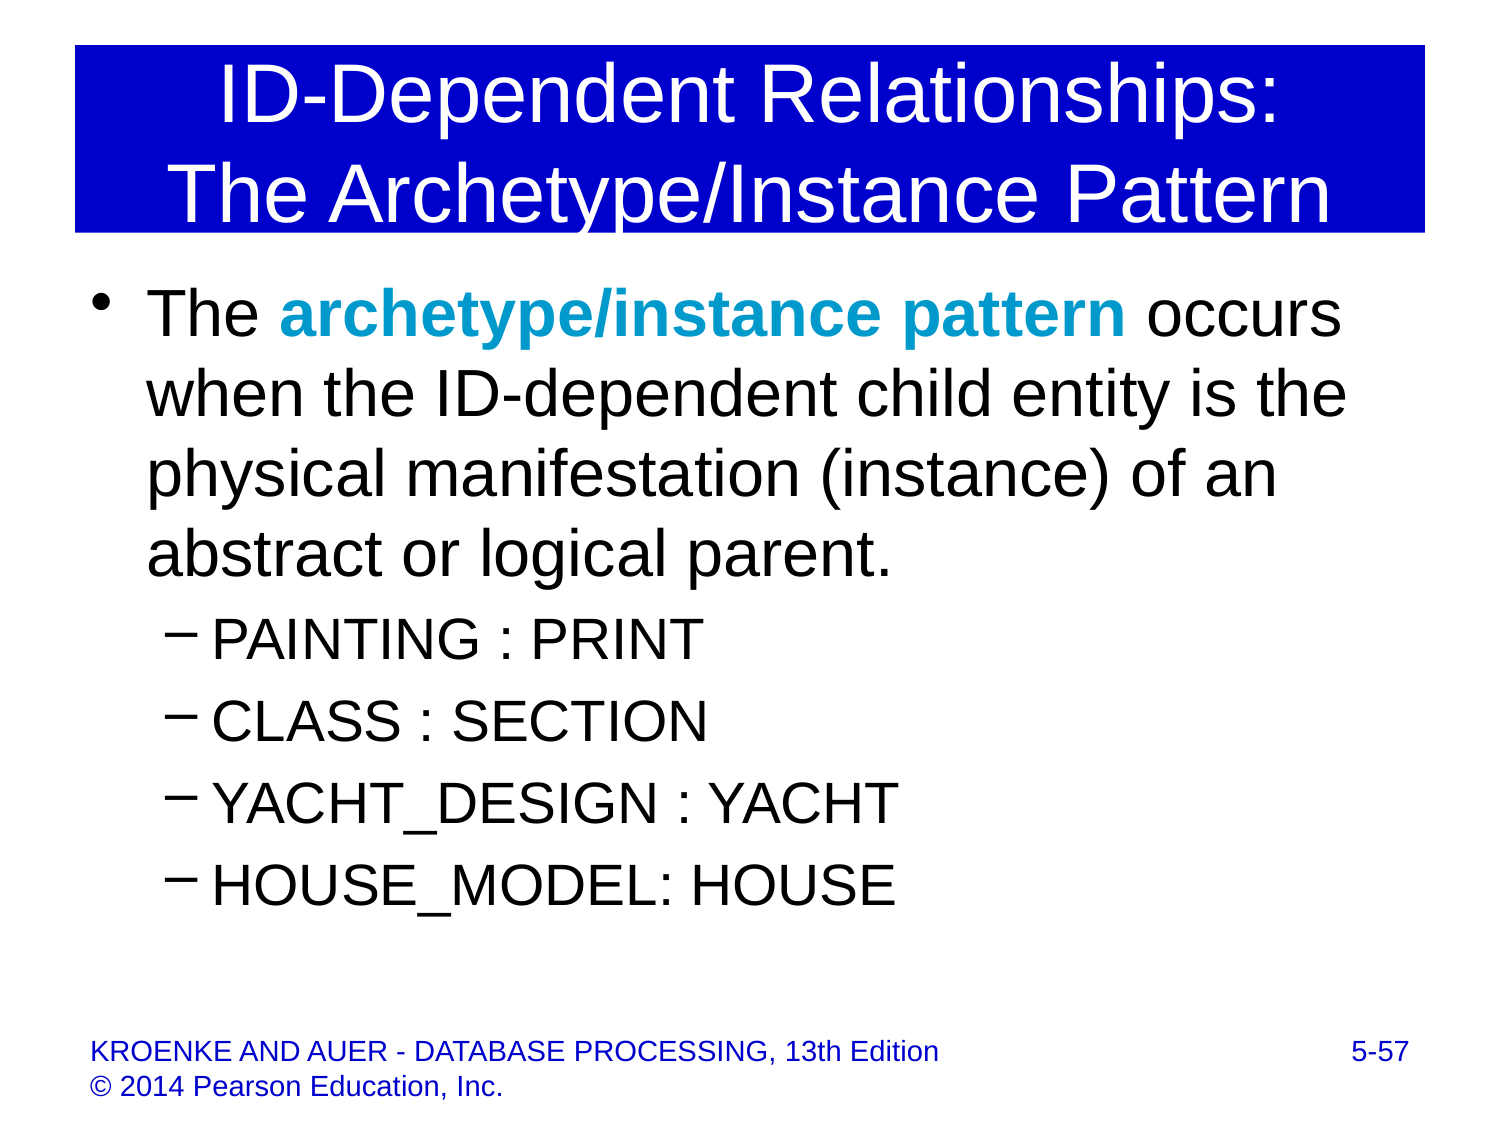

# ID-Dependent Relationships: The Archetype/Instance Pattern
The archetype/instance pattern occurs when the ID-dependent child entity is the physical manifestation (instance) of an abstract or logical parent.
PAINTING : PRINT
CLASS : SECTION
YACHT_DESIGN : YACHT
HOUSE_MODEL: HOUSE
5-57

KROENKE AND AUER - DATABASE PROCESSING, 13th Edition  © 2014 Pearson Education, Inc.